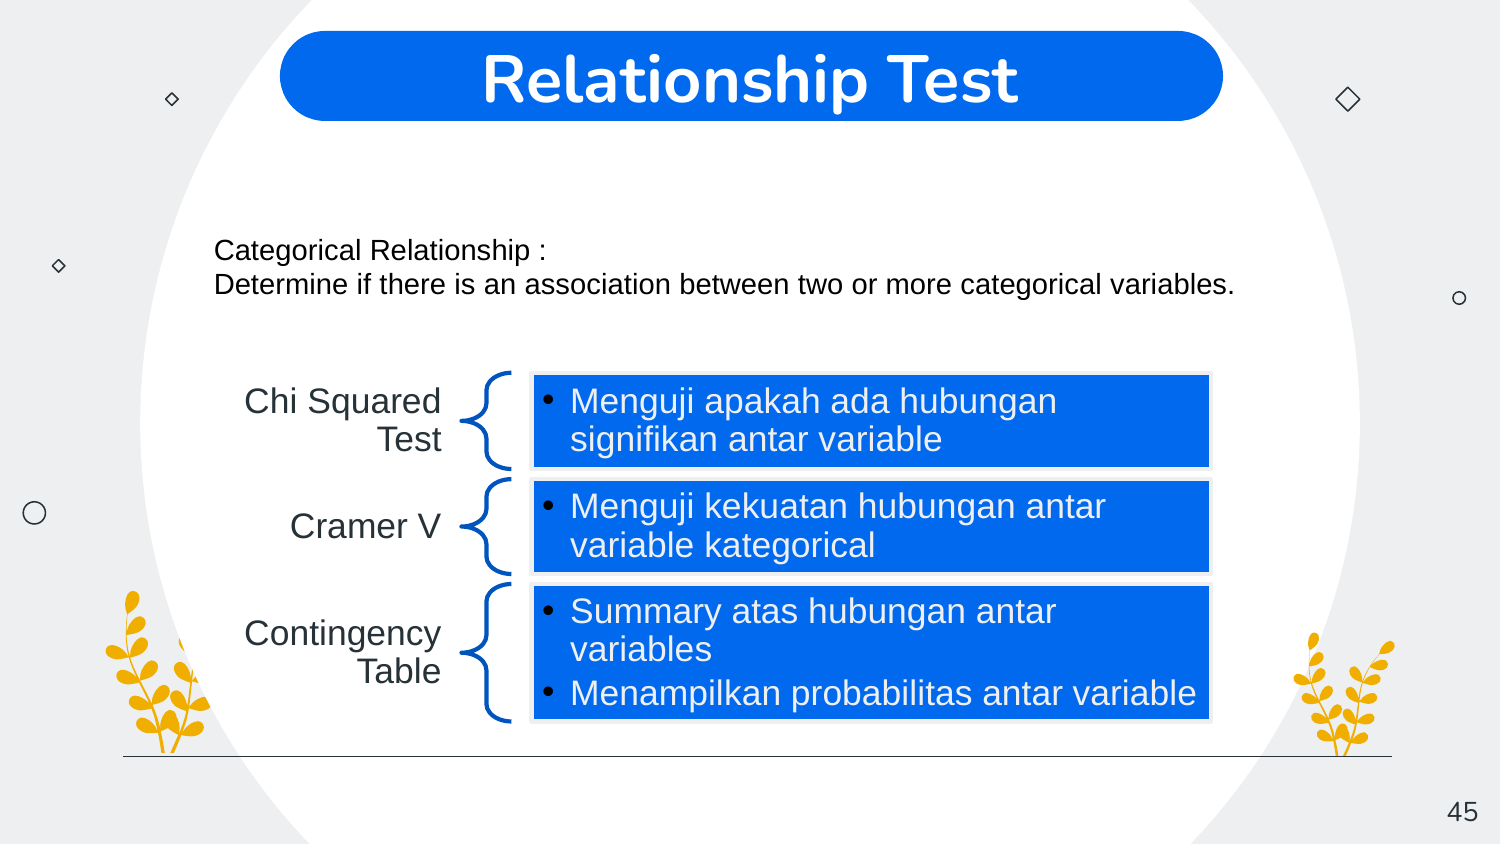

Relationship Test
Categorical Relationship :
Determine if there is an association between two or more categorical variables.
Chi Squared Test
Menguji apakah ada hubungan signifikan antar variable
Cramer V
Menguji kekuatan hubungan antar variable kategorical
Contingency Table
Summary atas hubungan antar variables
Menampilkan probabilitas antar variable
45